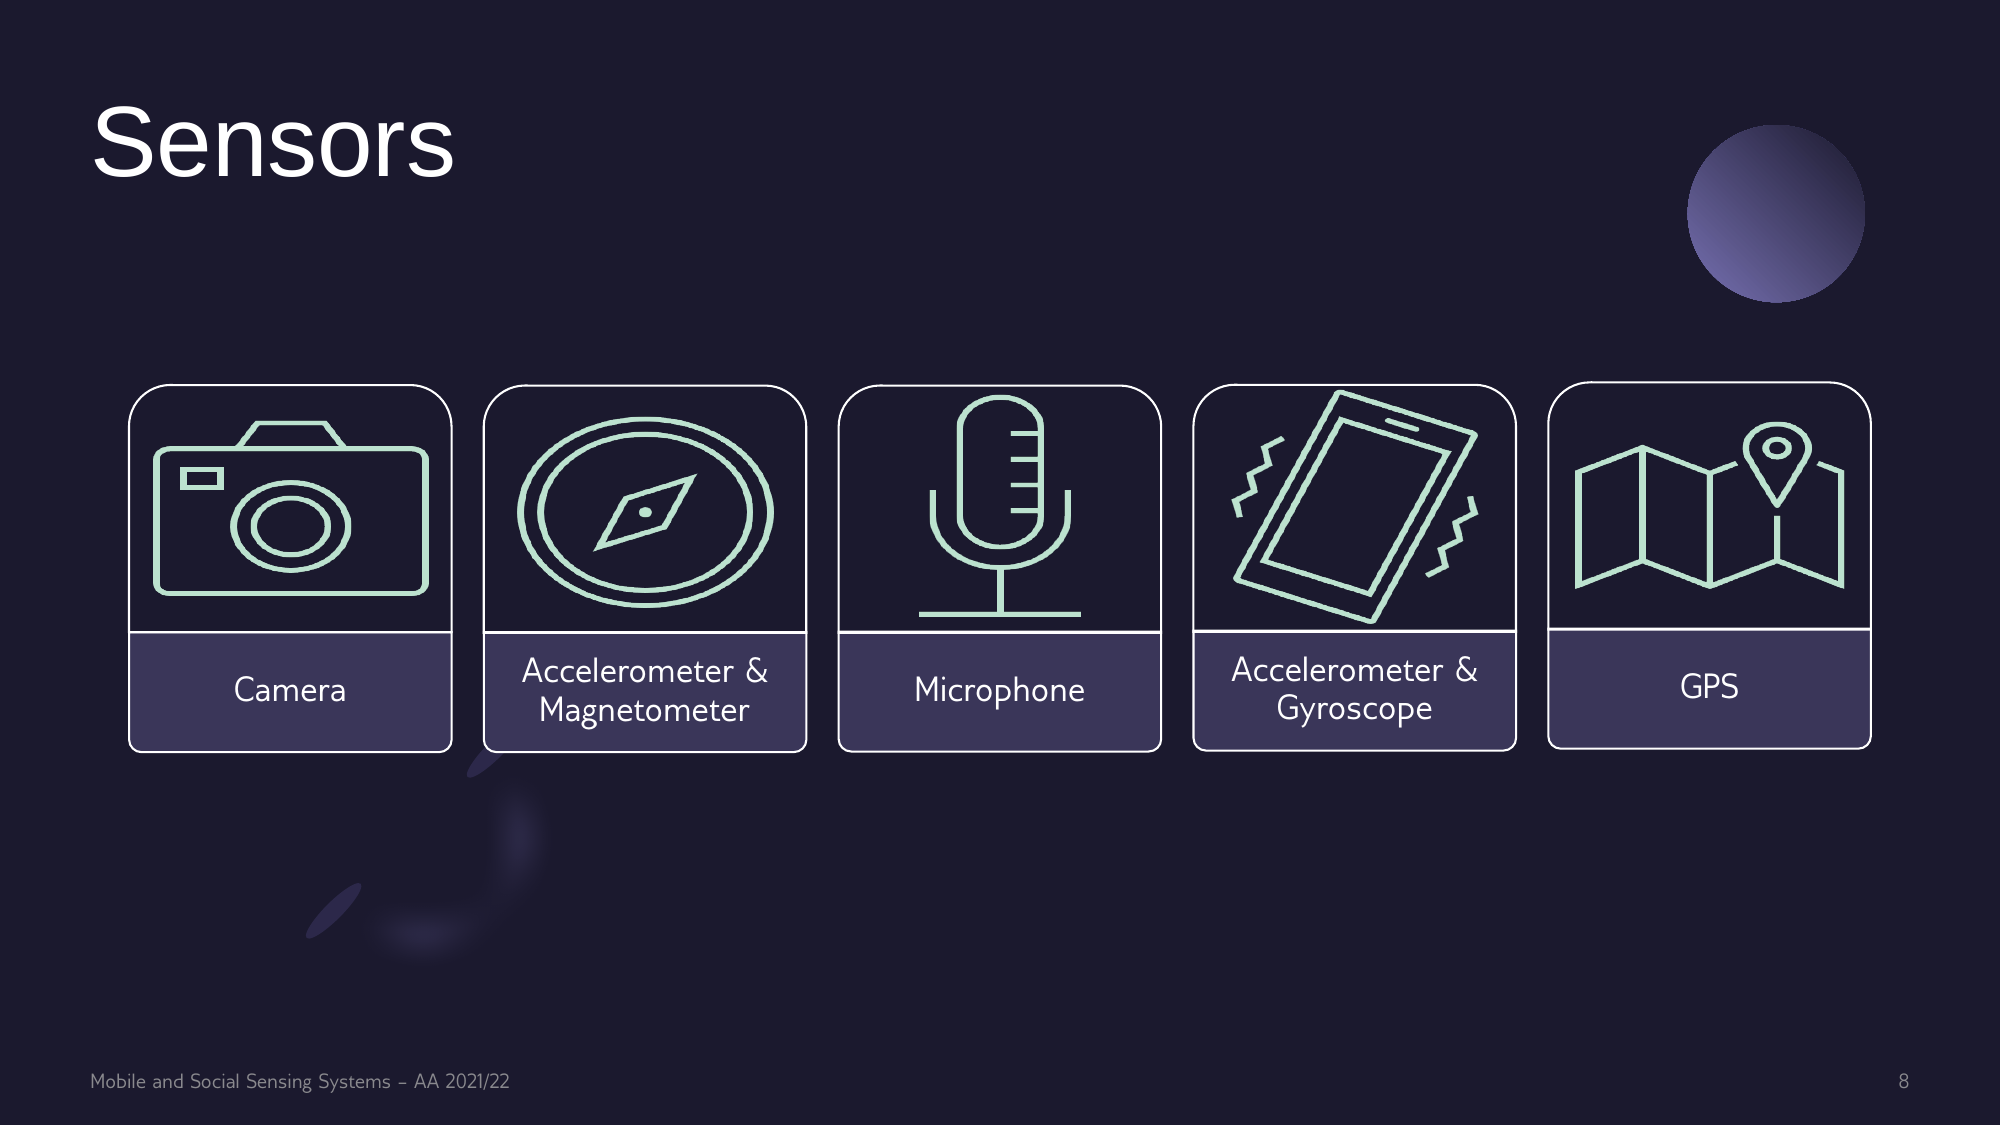

# Sensors

GPS
Accelerometer & Gyroscope
Microphone
Accelerometer & Magnetometer
Camera
Mobile and Social Sensing Systems – AA 2021/22
8